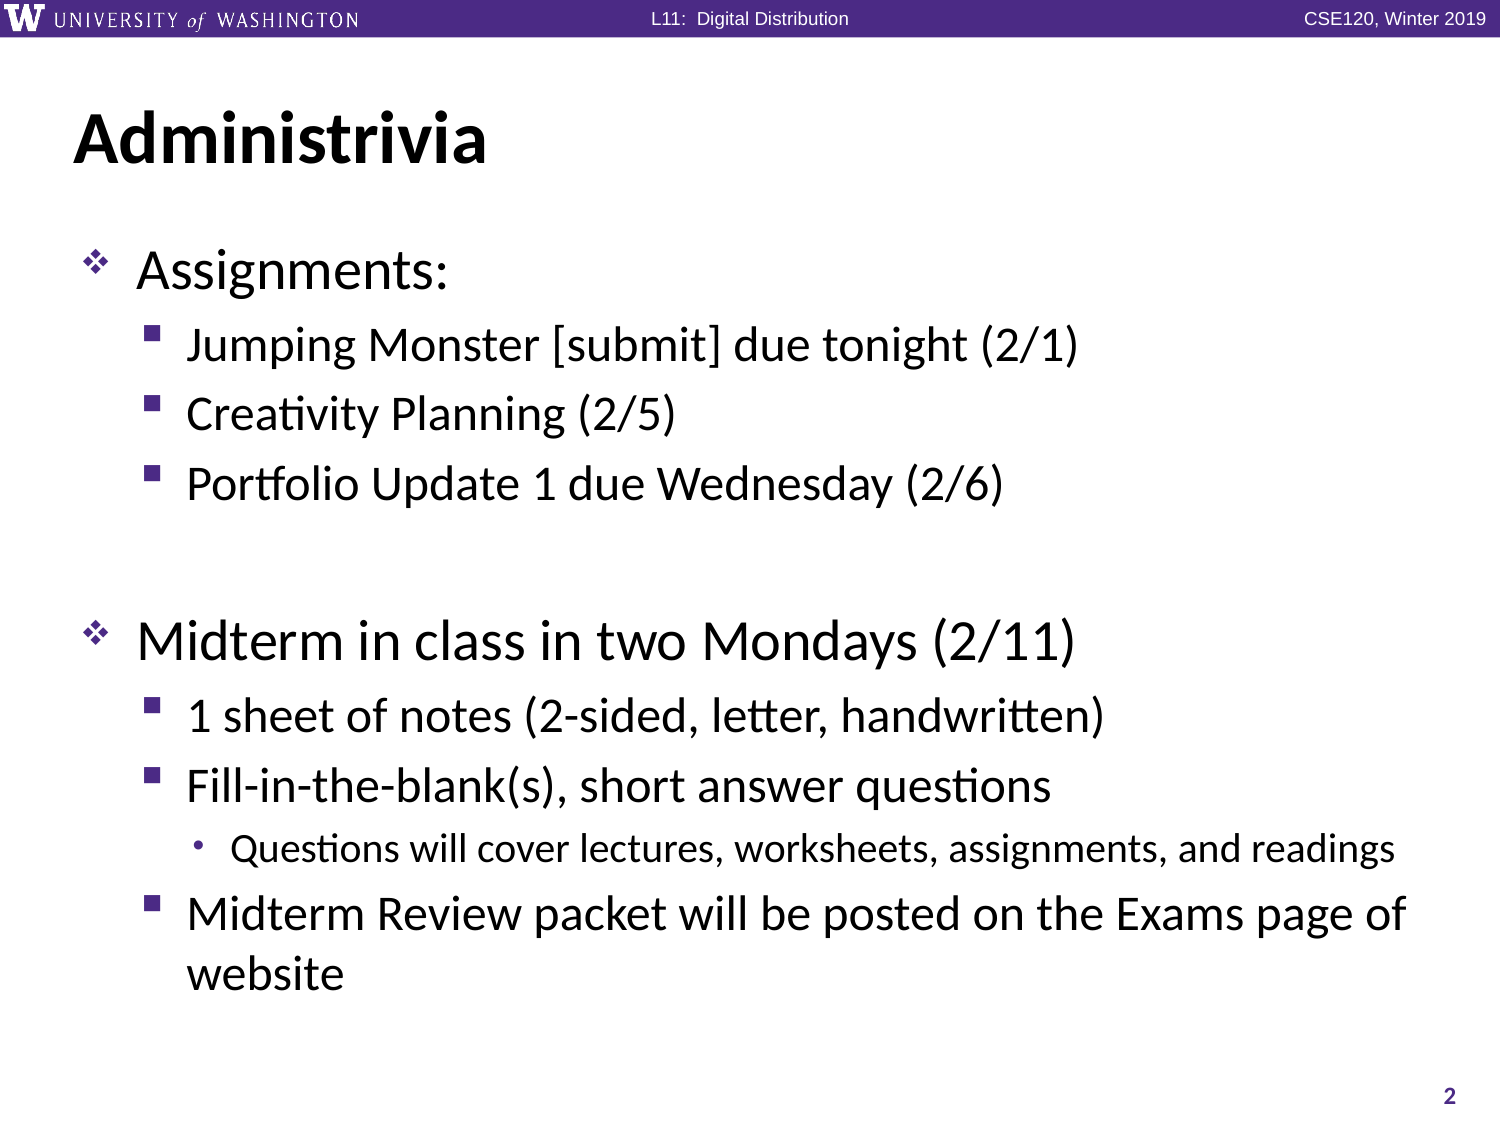

# Administrivia
Assignments:
Jumping Monster [submit] due tonight (2/1)
Creativity Planning (2/5)
Portfolio Update 1 due Wednesday (2/6)

Midterm in class in two Mondays (2/11)
1 sheet of notes (2-sided, letter, handwritten)
Fill-in-the-blank(s), short answer questions
Questions will cover lectures, worksheets, assignments, and readings
Midterm Review packet will be posted on the Exams page of website

2